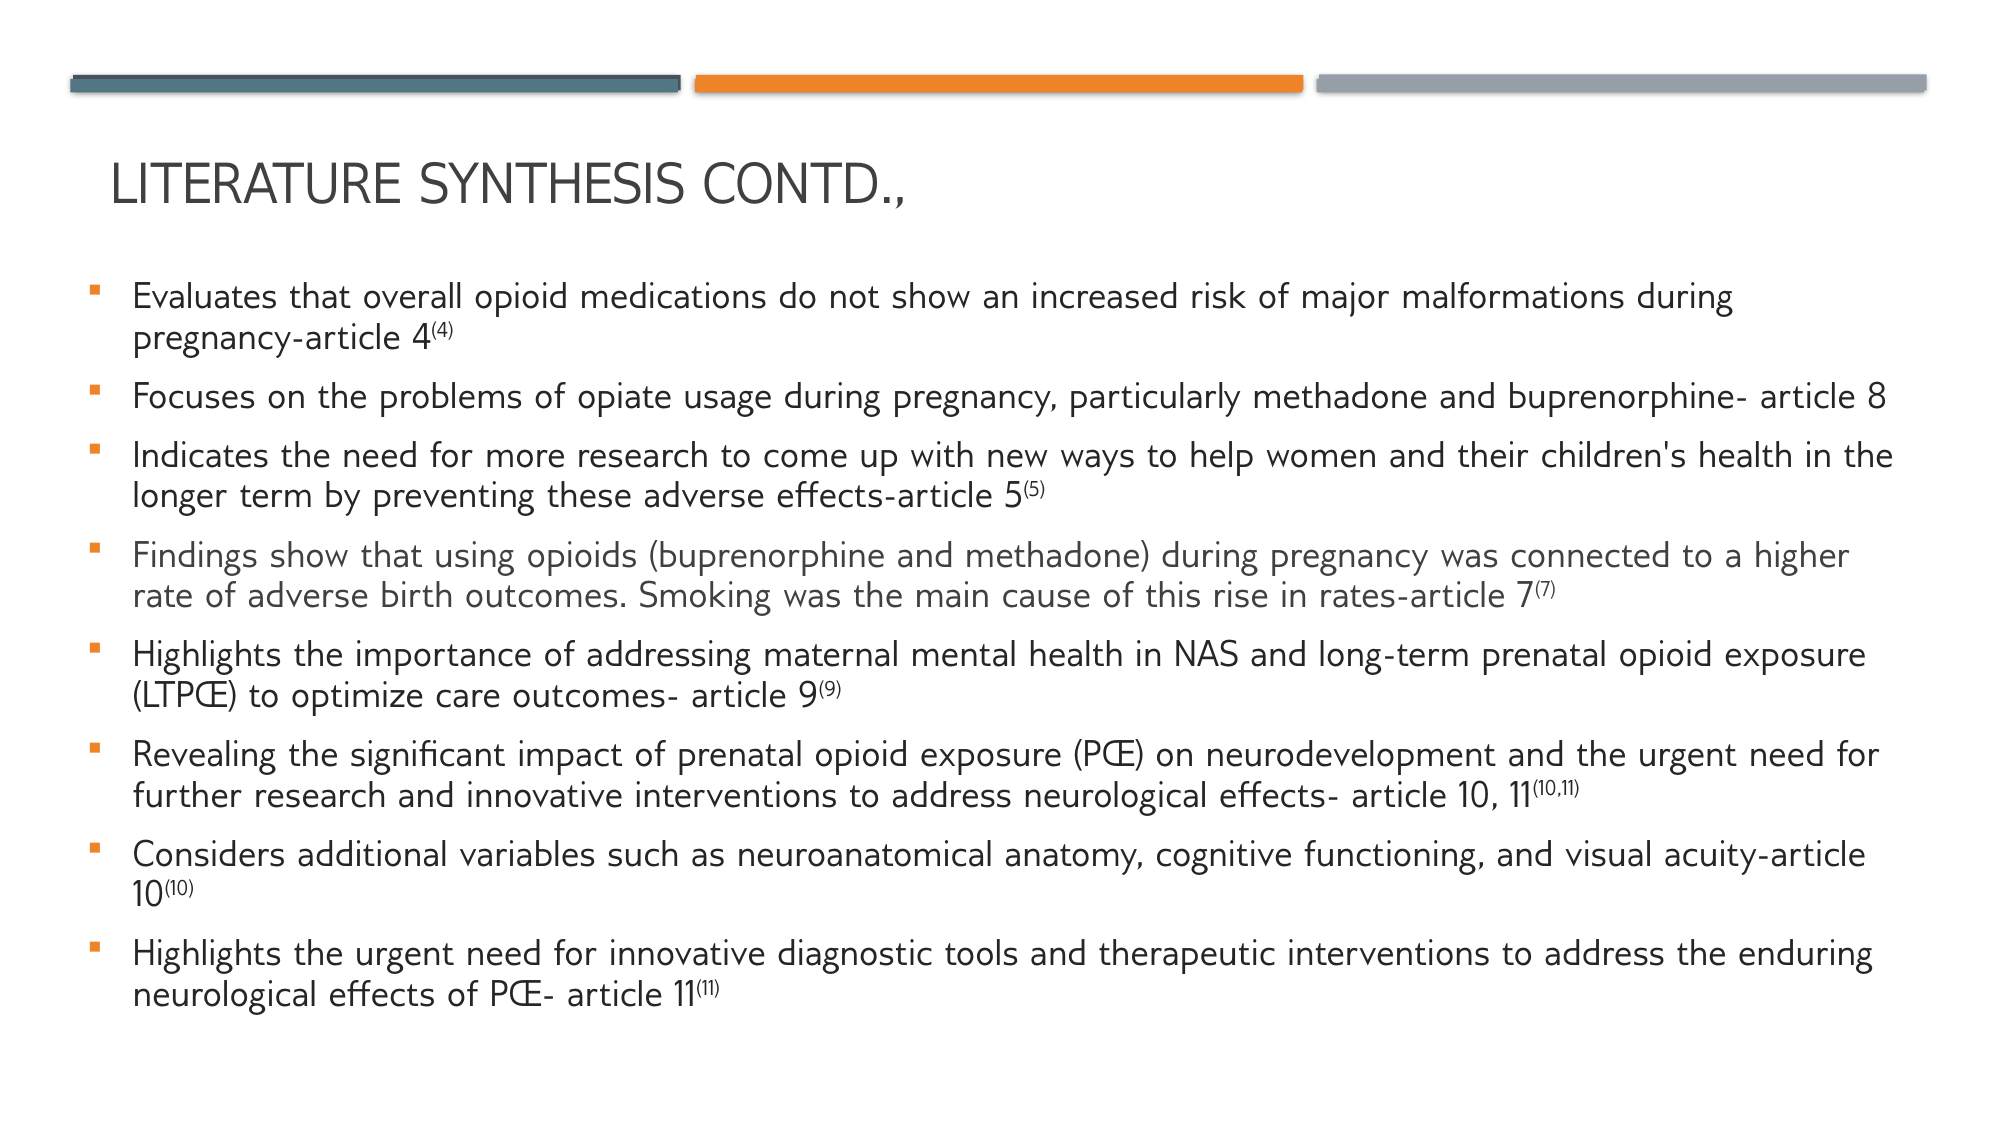

# Literature synthesis contd.,
Evaluates that overall opioid medications do not show an increased risk of major malformations during pregnancy-article 4(4)
Focuses on the problems of opiate usage during pregnancy, particularly methadone and buprenorphine- article 8
Indicates the need for more research to come up with new ways to help women and their children's health in the longer term by preventing these adverse effects-article 5(5)
Findings show that using opioids (buprenorphine and methadone) during pregnancy was connected to a higher rate of adverse birth outcomes. Smoking was the main cause of this rise in rates-article 7(7)
Highlights the importance of addressing maternal mental health in NAS and long-term prenatal opioid exposure (LTPOE) to optimize care outcomes- article 9(9)
Revealing the significant impact of prenatal opioid exposure (POE) on neurodevelopment and the urgent need for further research and innovative interventions to address neurological effects- article 10, 11(10,11)
Considers additional variables such as neuroanatomical anatomy, cognitive functioning, and visual acuity-article 10(10)
Highlights the urgent need for innovative diagnostic tools and therapeutic interventions to address the enduring neurological effects of POE- article 11(11)